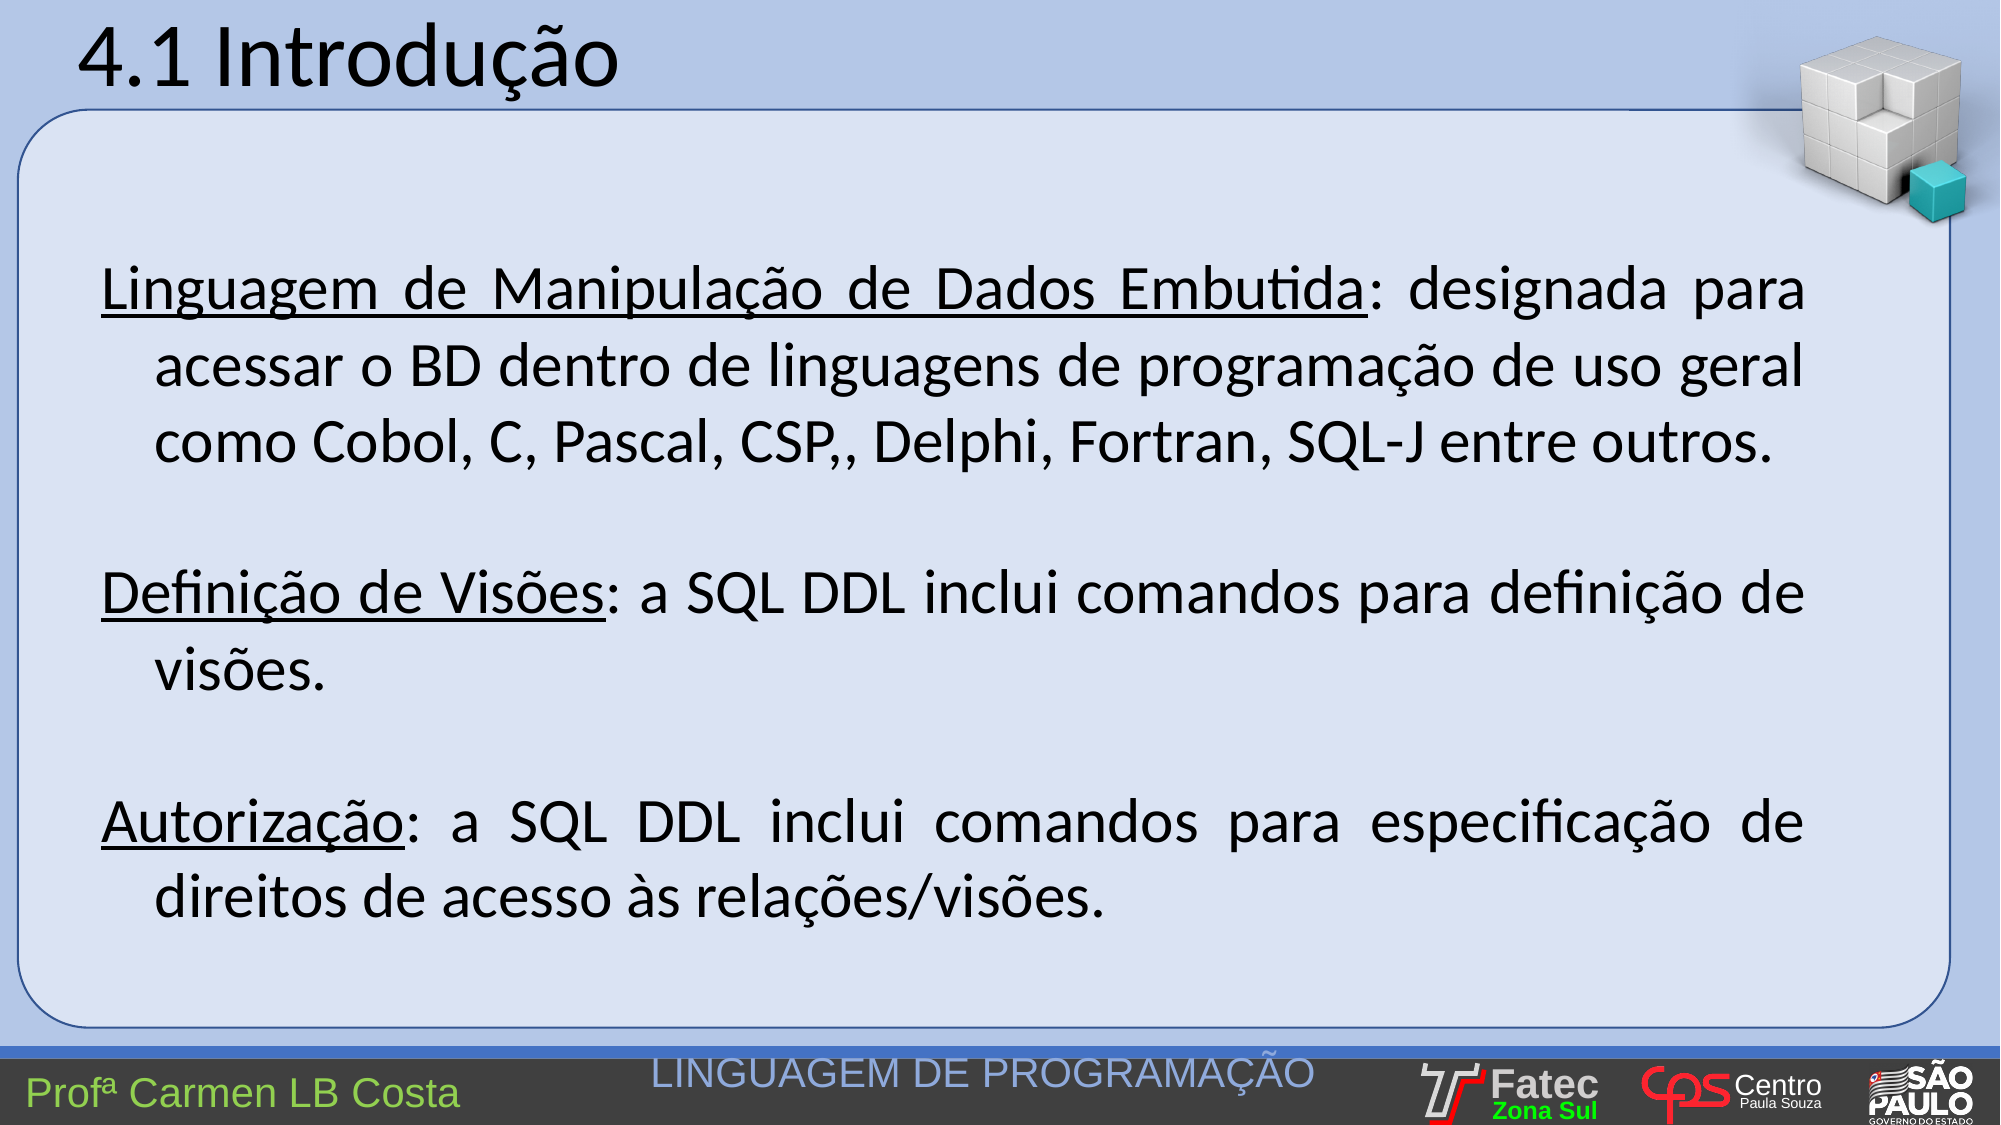

4.1 Introdução
Linguagem de Manipulação de Dados Embutida: designada para acessar o BD dentro de linguagens de programação de uso geral como Cobol, C, Pascal, CSP,, Delphi, Fortran, SQL-J entre outros.

Definição de Visões: a SQL DDL inclui comandos para definição de visões.

Autorização: a SQL DDL inclui comandos para especificação de direitos de acesso às relações/visões.